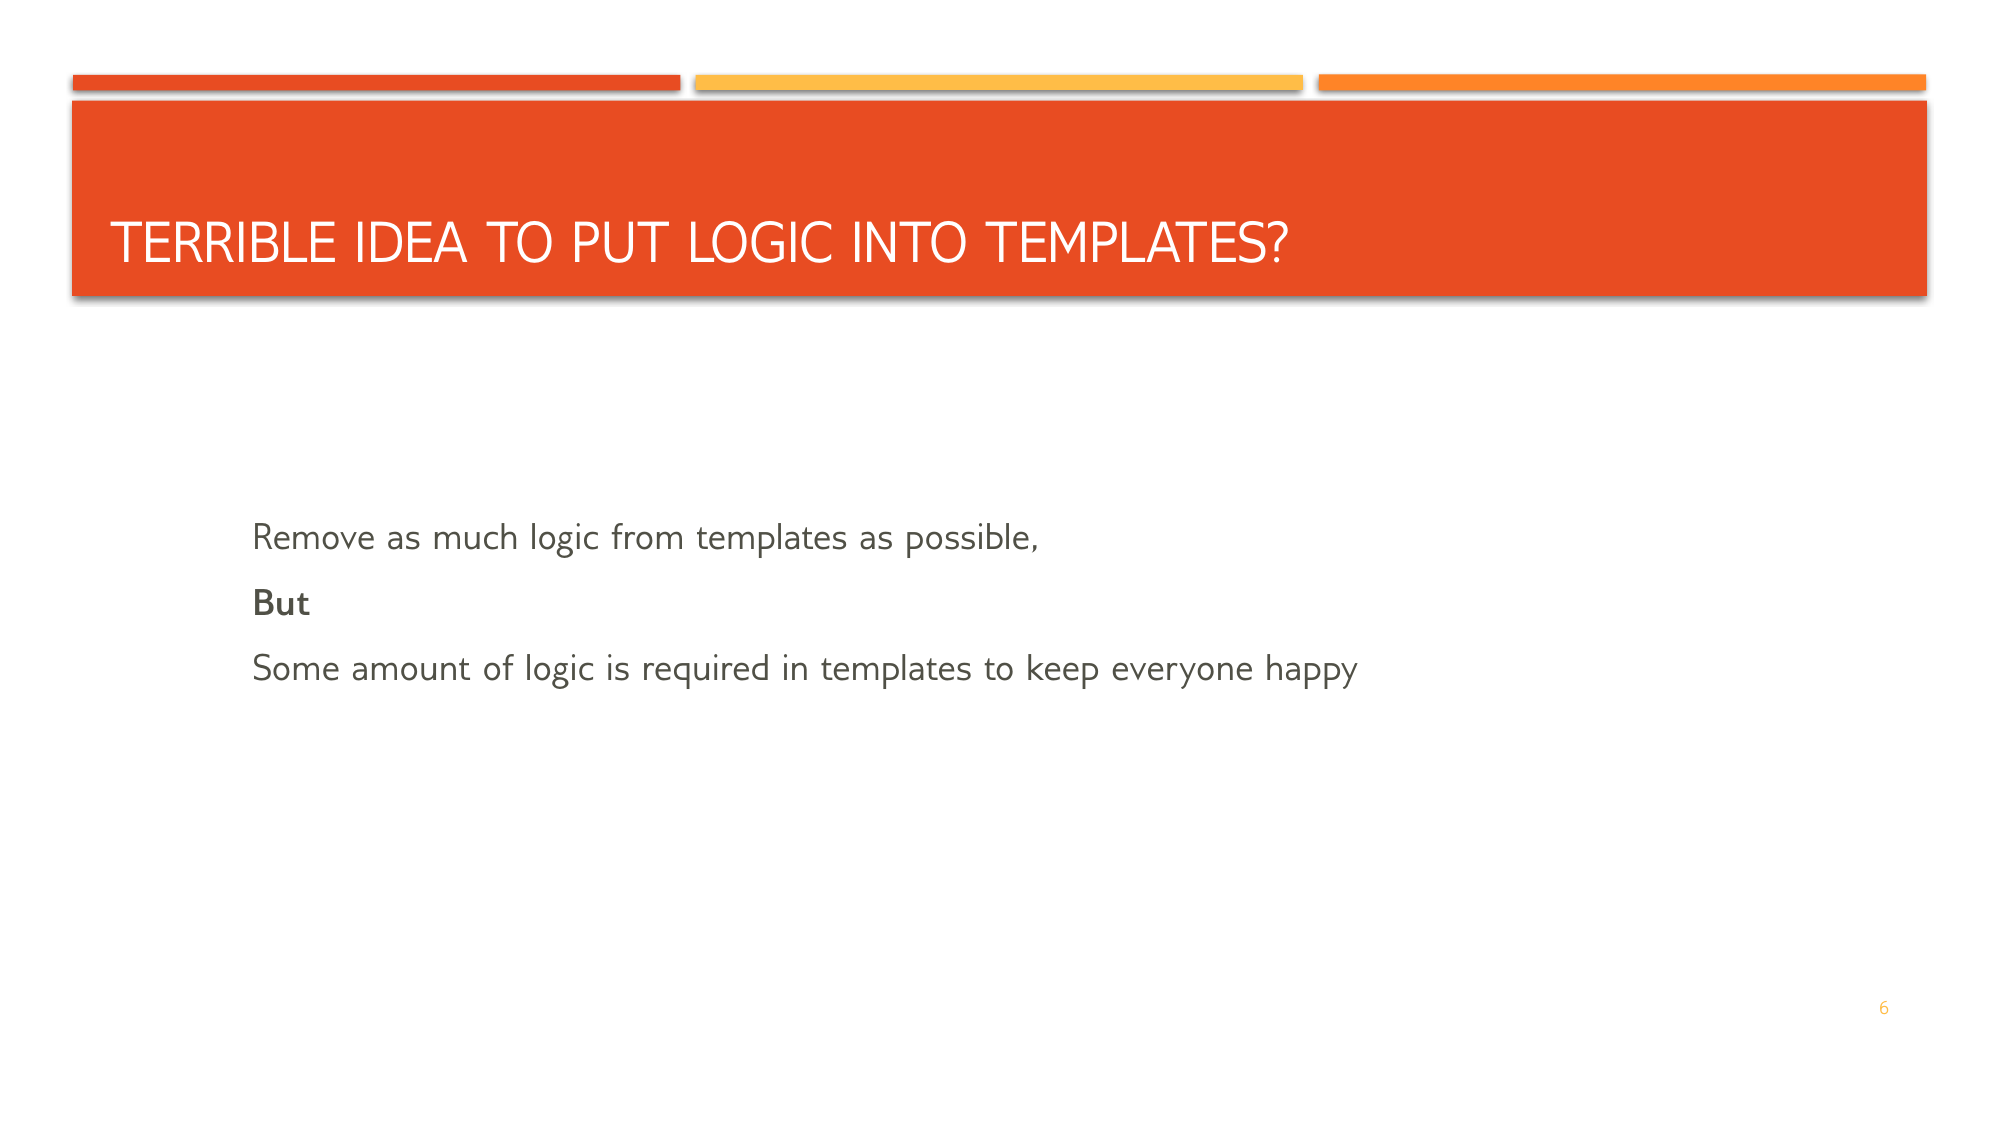

# terrible idea to put Logic into Templates?
Remove as much logic from templates as possible,
But
Some amount of logic is required in templates to keep everyone happy
6